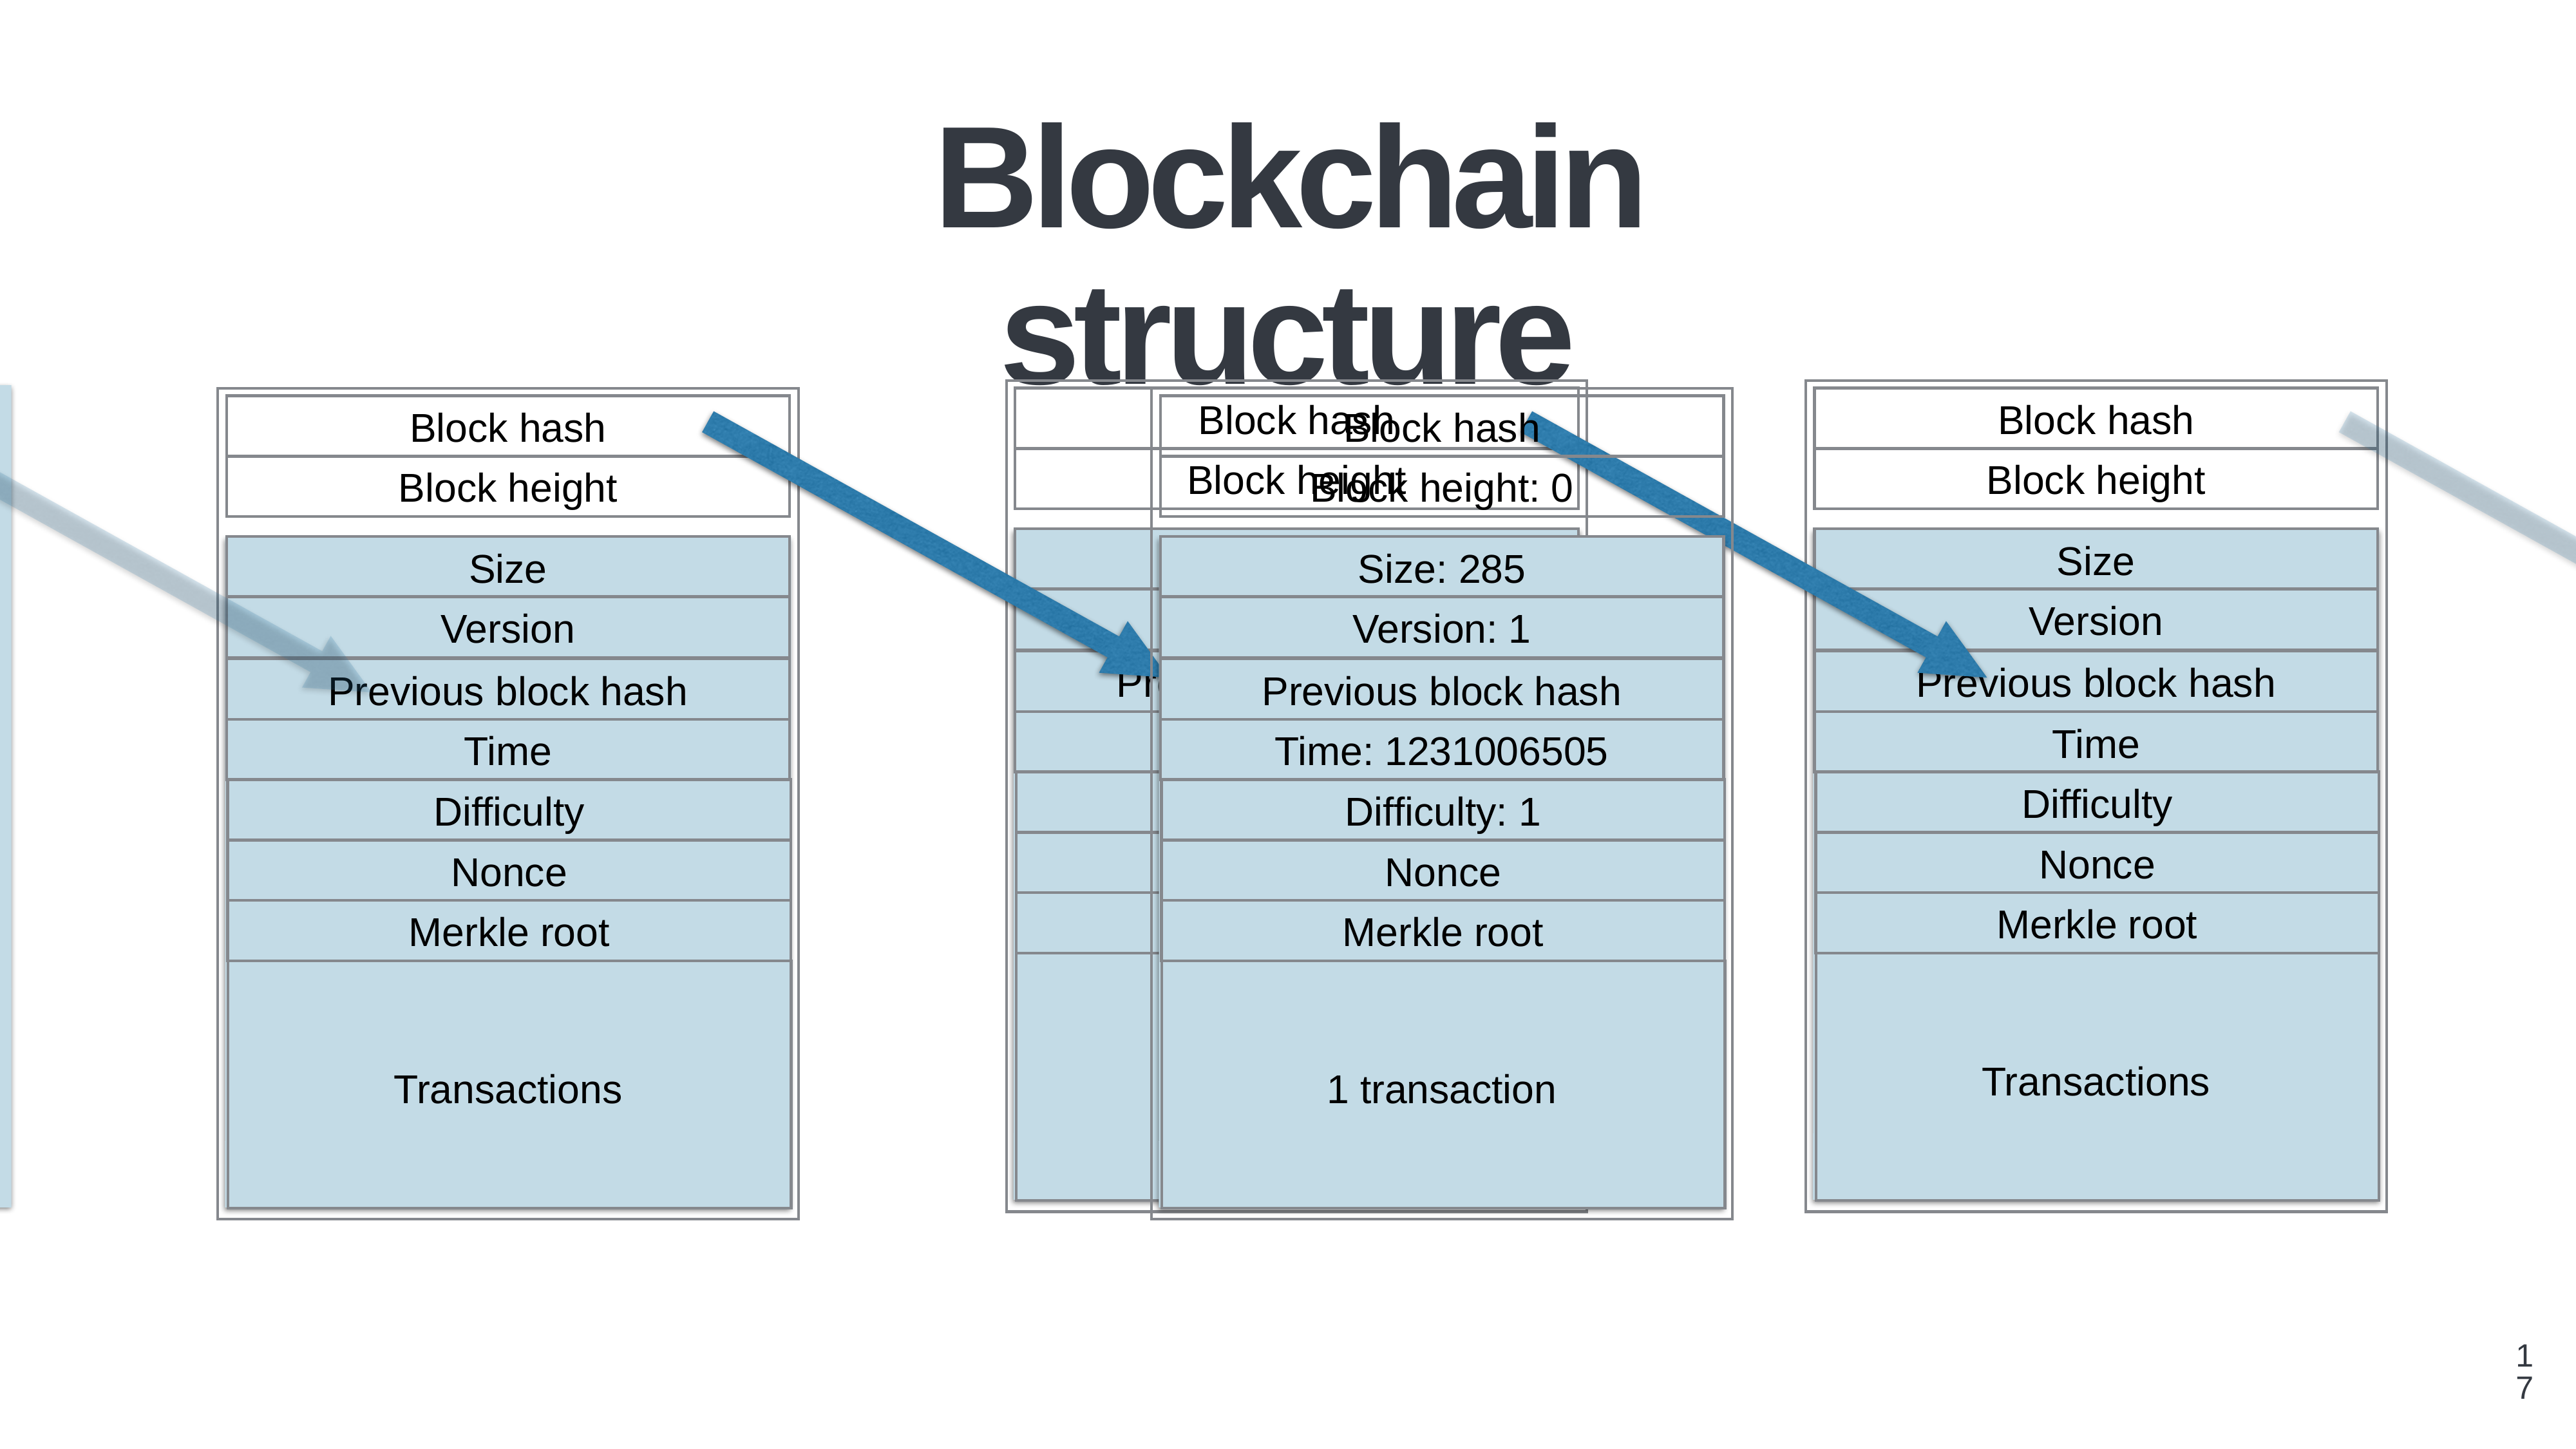

# Blockchain structure
Genesis Block

Block hash
Block hash

Block hash

Block height
Block height

Block height

Size
Size

Size

Version
Version

Version

Previous block hash
Previous block hash

Previous block hash

Time
Time

Time

Difficulty
Difficulty

Difficulty

Nonce
Nonce

Nonce

Merkle root
Merkle root

Merkle root

Transactions
Transactions
Transactions

Block hash

Block height: 0

Size: 285

Version: 1

Previous block hash

Time: 1231006505

Difficulty: 1

Nonce

Merkle root

1 transaction
17